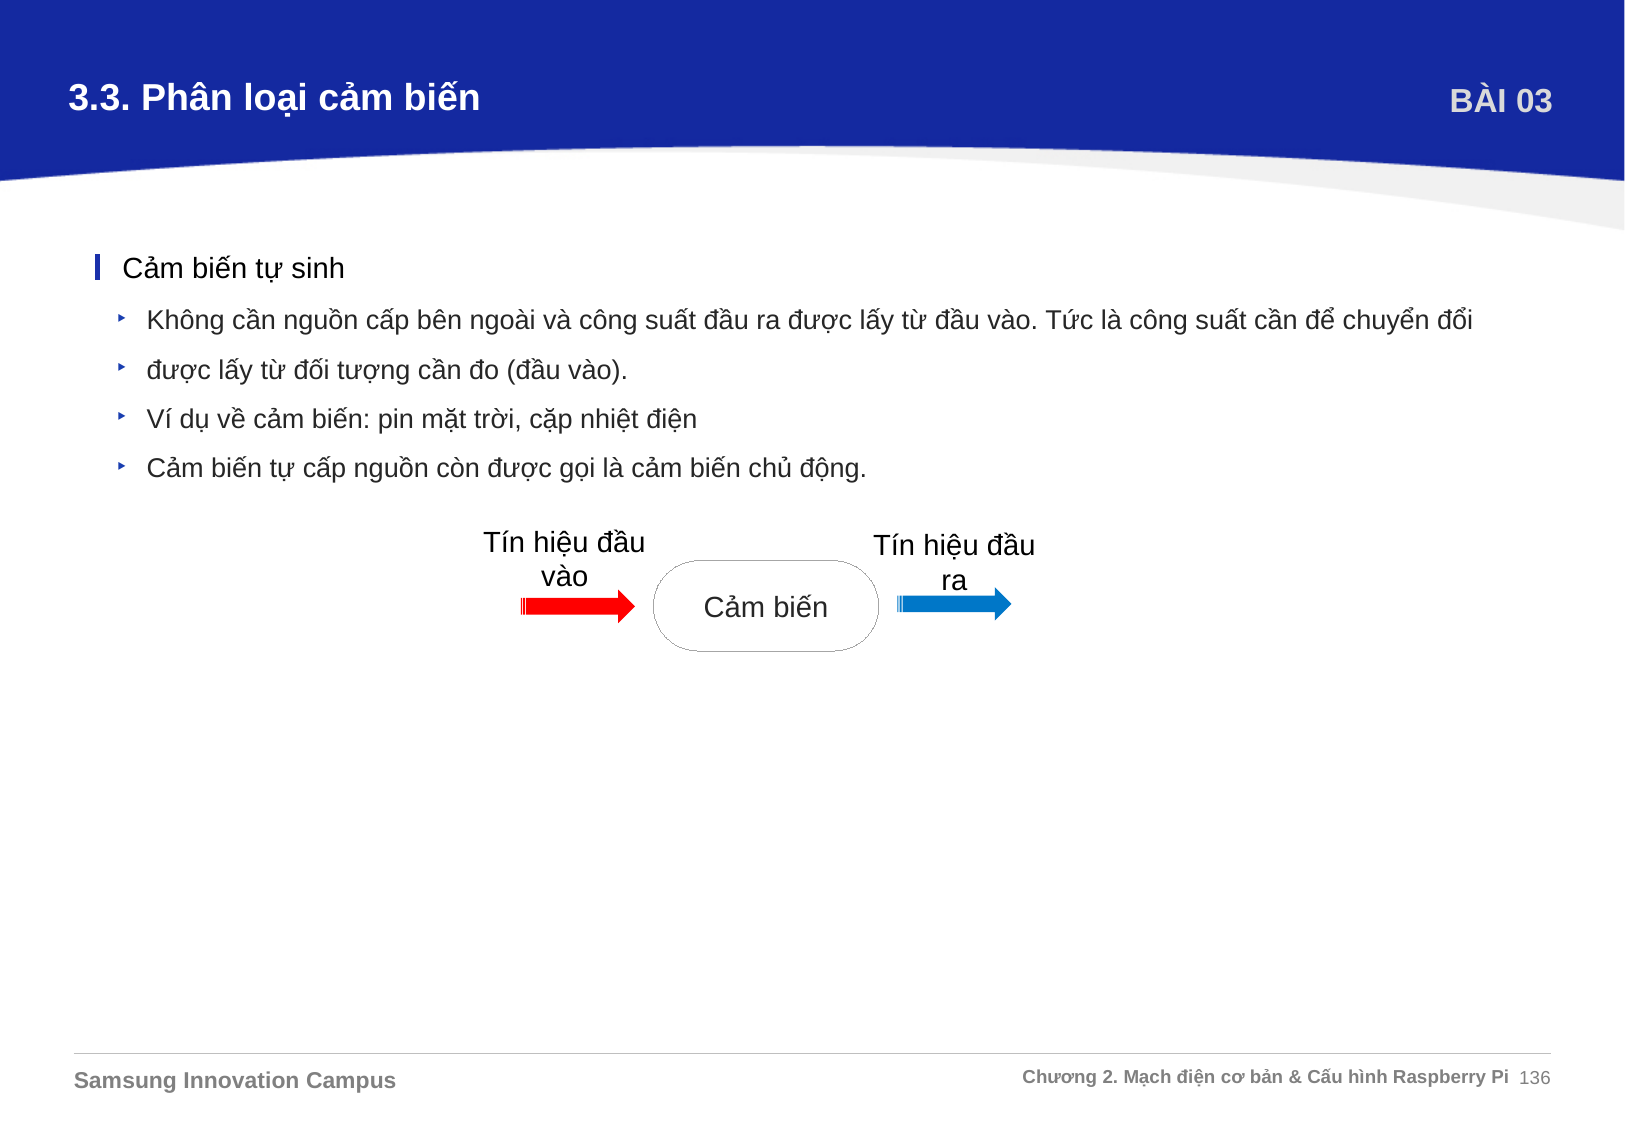

3.3. Phân loại cảm biến
BÀI 03
 Cảm biến tự sinh
Không cần nguồn cấp bên ngoài và công suất đầu ra được lấy từ đầu vào. Tức là công suất cần để chuyển đổi
được lấy từ đối tượng cần đo (đầu vào).
Ví dụ về cảm biến: pin mặt trời, cặp nhiệt điện
Cảm biến tự cấp nguồn còn được gọi là cảm biến chủ động.
Tín hiệu đầu vào
Tín hiệu đầu ra
Cảm biến